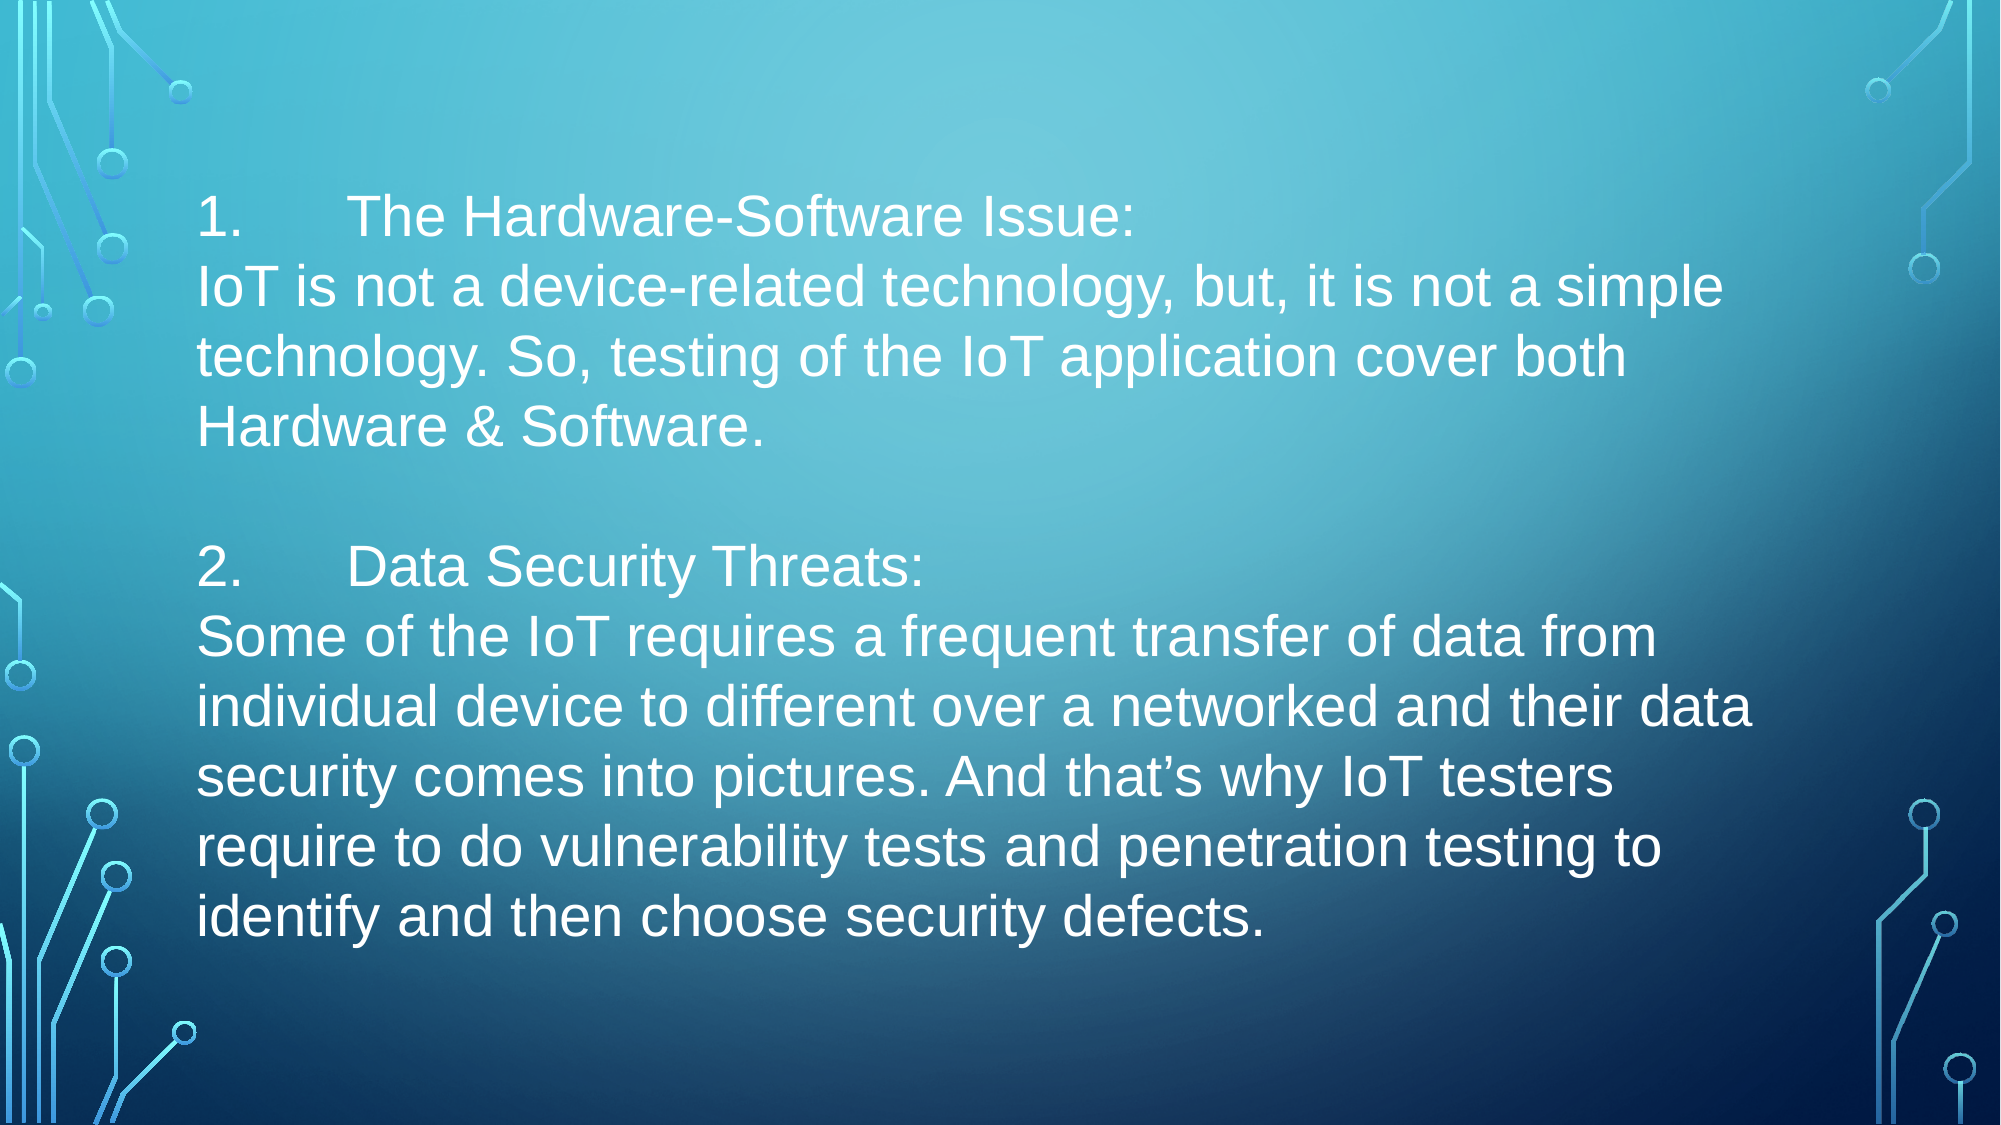

1.	The Hardware-Software Issue:
IoT is not a device-related technology, but, it is not a simple technology. So, testing of the IoT application cover both Hardware & Software.

2.	Data Security Threats:
Some of the IoT requires a frequent transfer of data from individual device to different over a networked and their data security comes into pictures. And that’s why IoT testers require to do vulnerability tests and penetration testing to identify and then choose security defects.